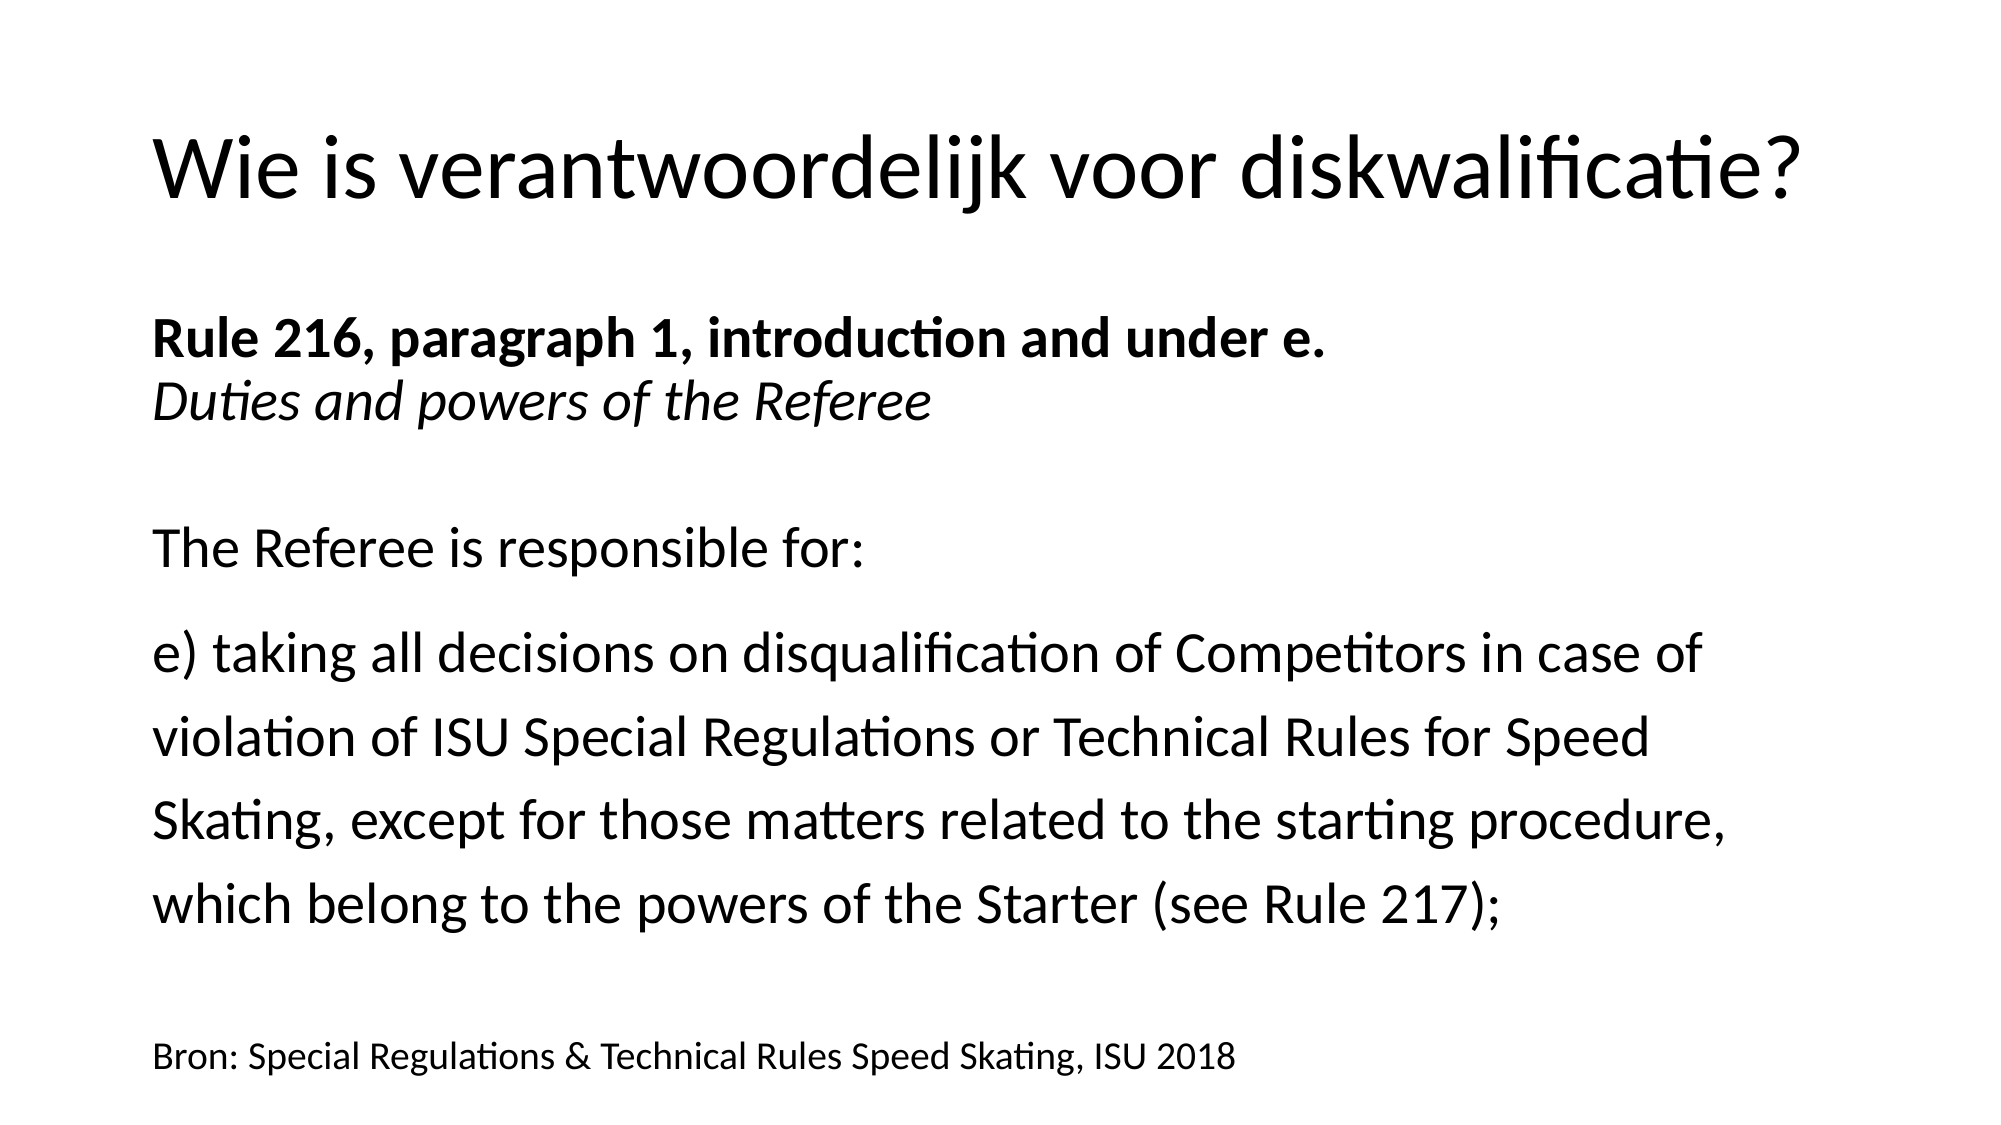

# Wie is verantwoordelijk voor diskwalificatie?
Rule 216, paragraph 1, introduction and under e.
Duties and powers of the Referee

The Referee is responsible for:
e) taking all decisions on disqualification of Competitors in case of violation of ISU Special Regulations or Technical Rules for Speed Skating, except for those matters related to the starting procedure, which belong to the powers of the Starter (see Rule 217);

Bron: Special Regulations & Technical Rules Speed Skating, ISU 2018